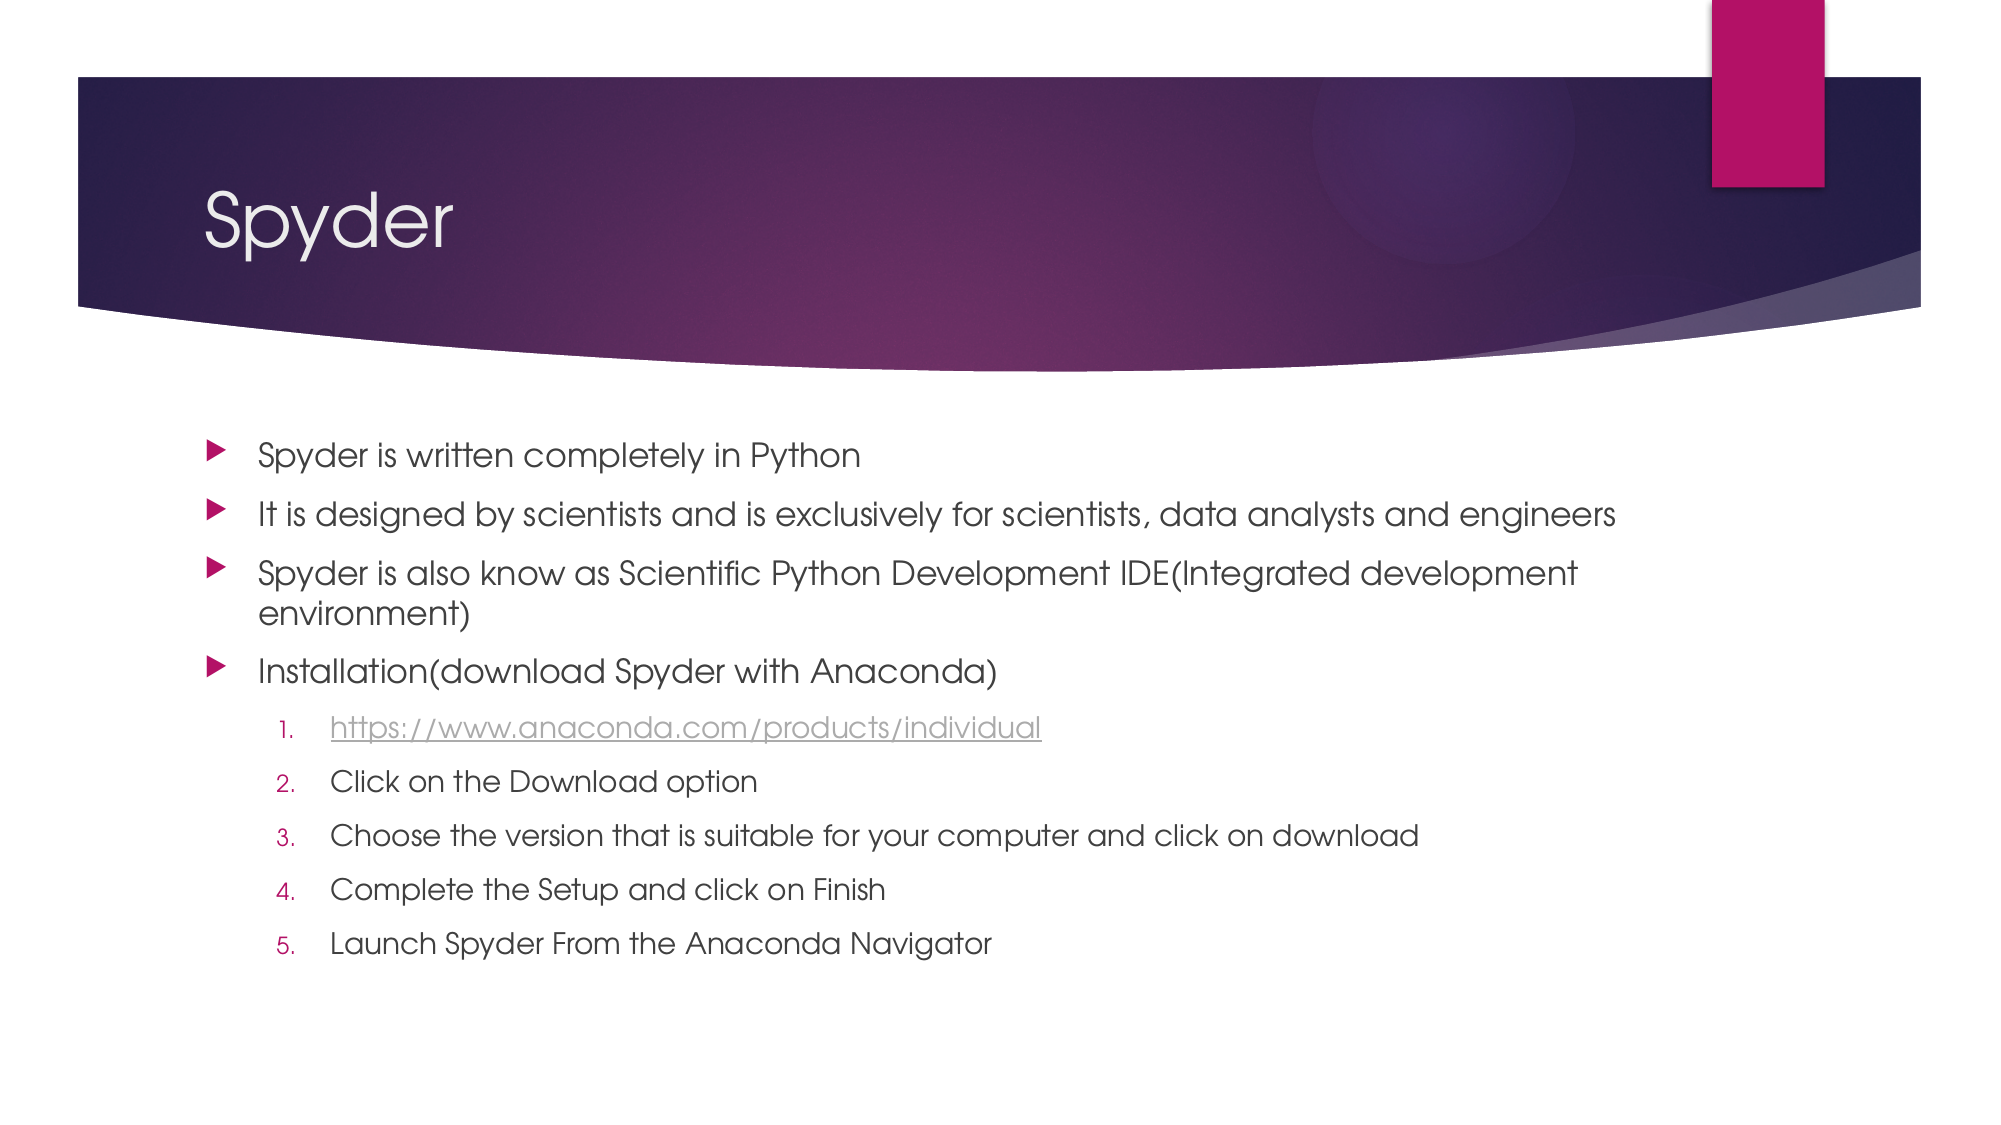

# Spyder
Spyder is written completely in Python
It is designed by scientists and is exclusively for scientists, data analysts and engineers
Spyder is also know as Scientific Python Development IDE(Integrated development environment)
Installation(download Spyder with Anaconda)
https://www.anaconda.com/products/individual
Click on the Download option
Choose the version that is suitable for your computer and click on download
Complete the Setup and click on Finish
Launch Spyder From the Anaconda Navigator